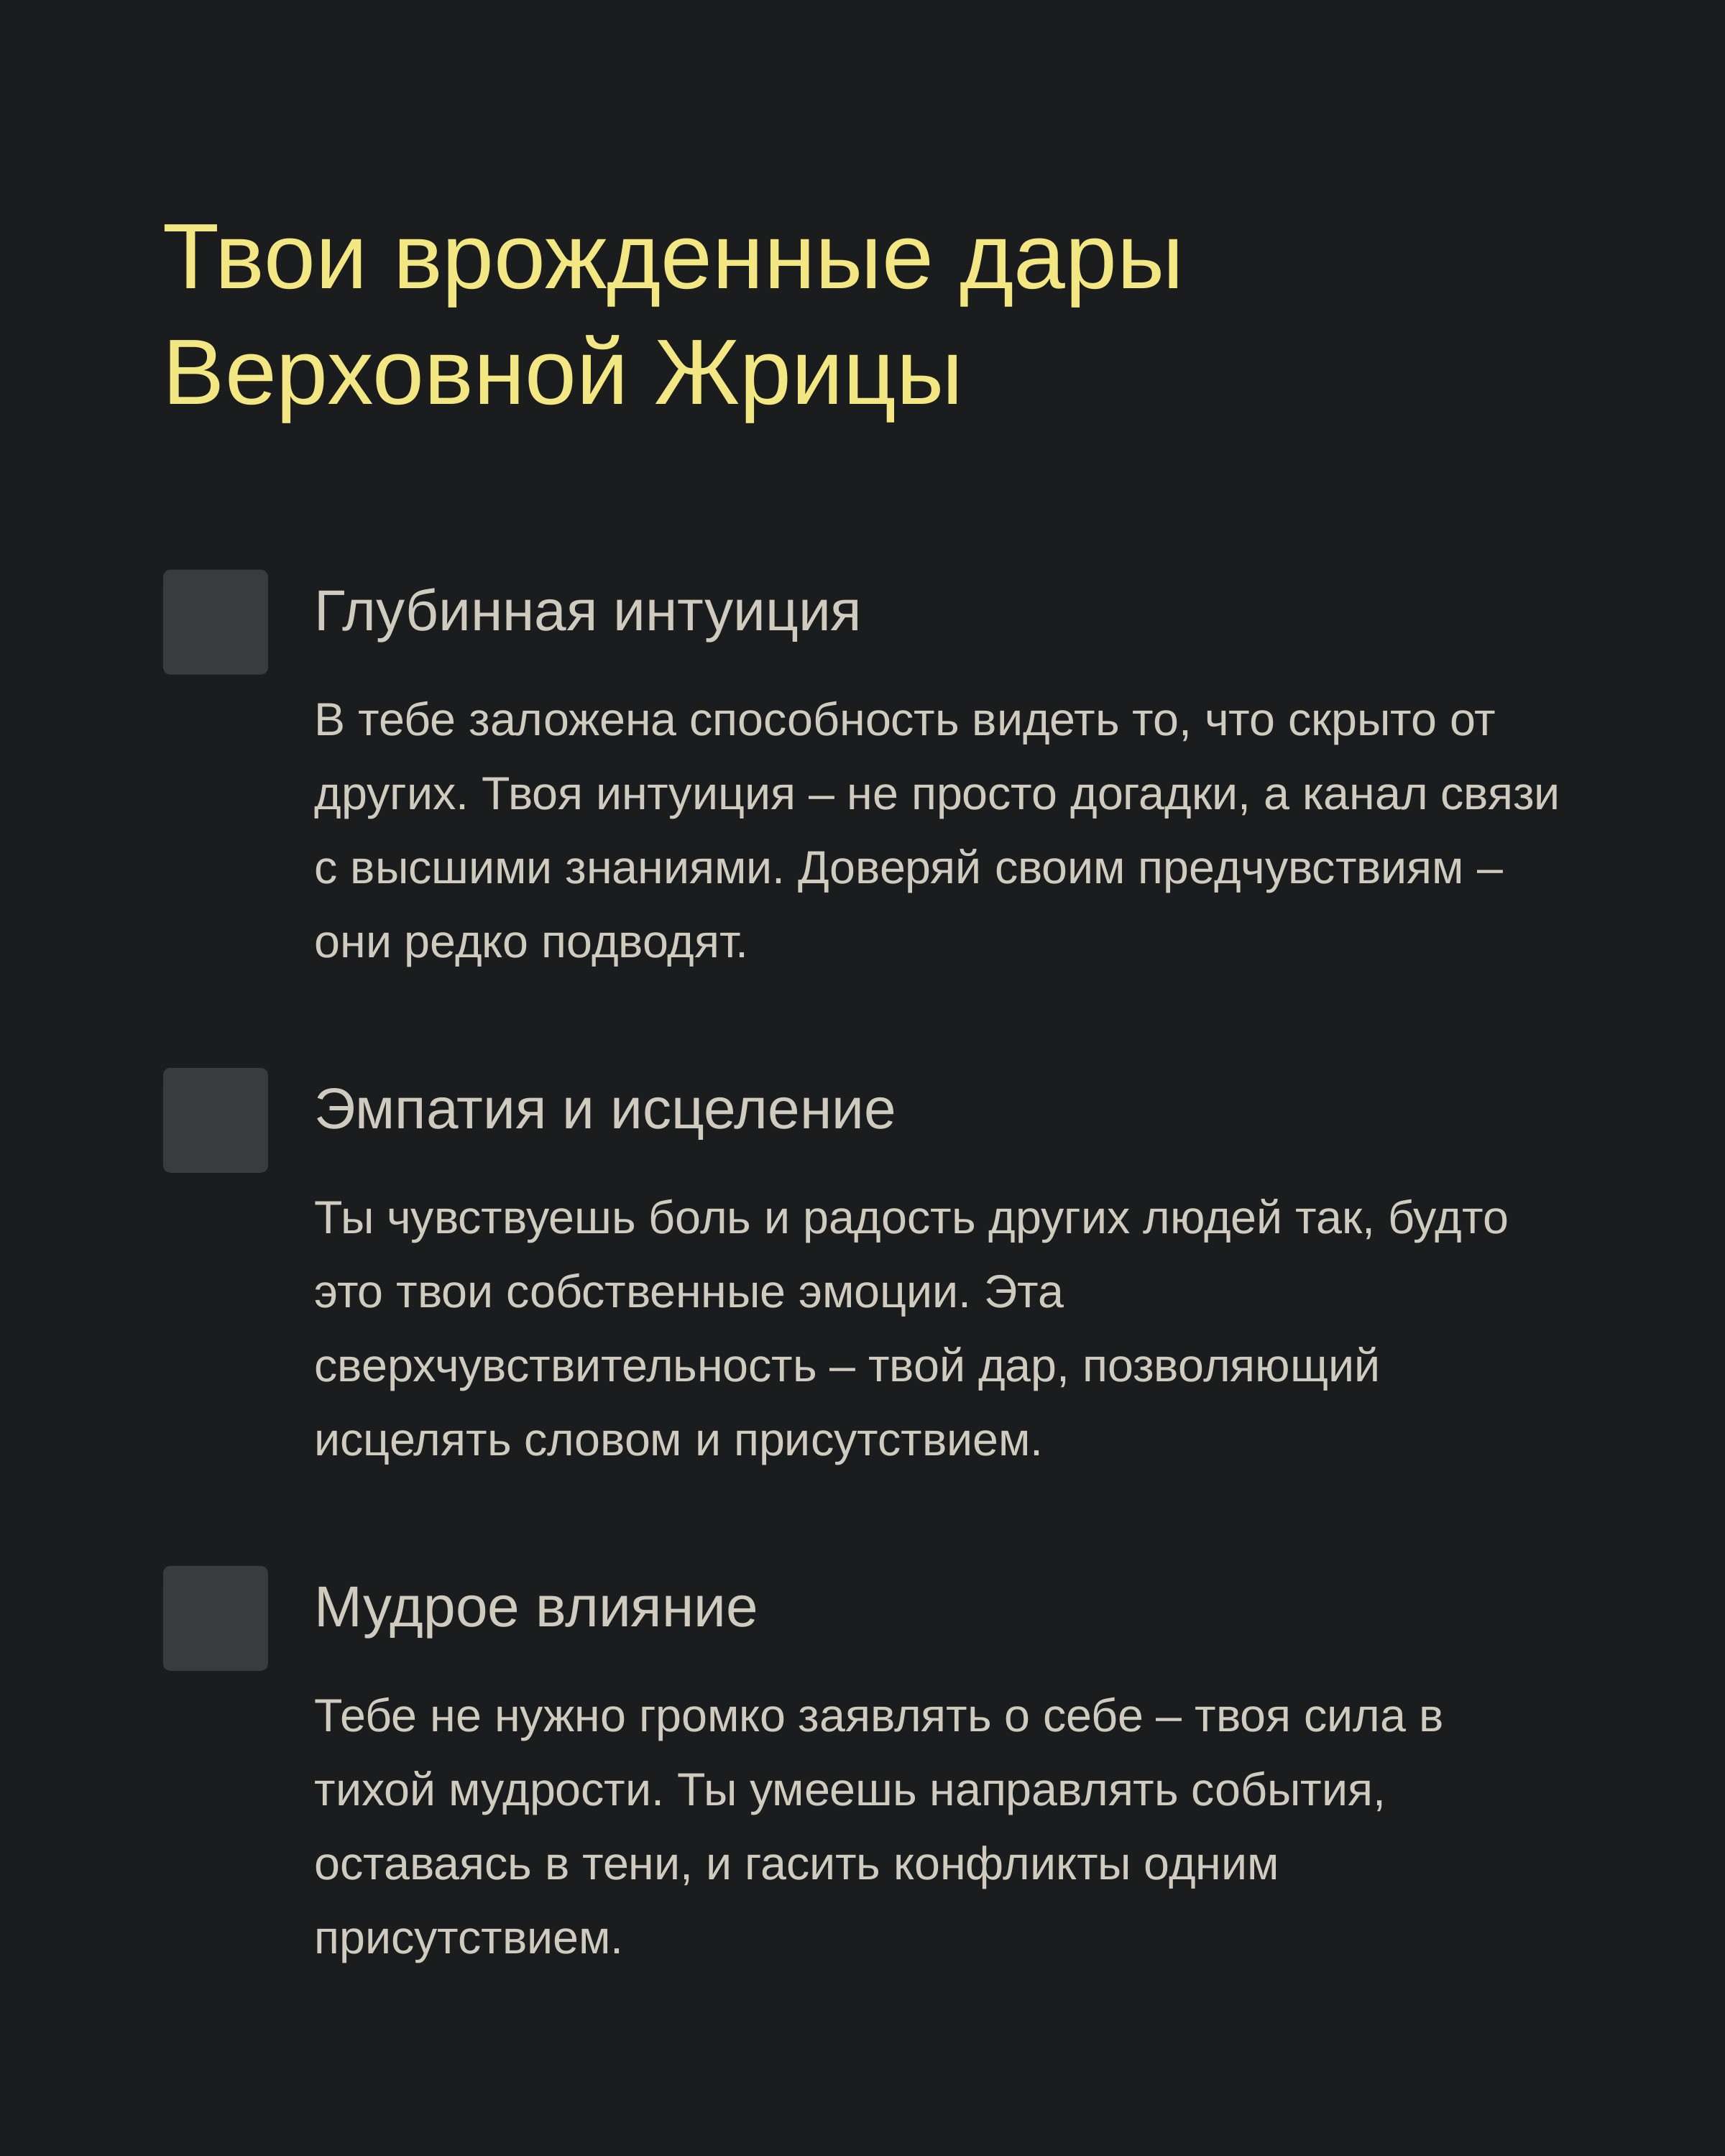

Твои врожденные дары Верховной Жрицы

Глубинная интуиция
В тебе заложена способность видеть то, что скрыто от других. Твоя интуиция – не просто догадки, а канал связи с высшими знаниями. Доверяй своим предчувствиям – они редко подводят.

Эмпатия и исцеление
Ты чувствуешь боль и радость других людей так, будто это твои собственные эмоции. Эта сверхчувствительность – твой дар, позволяющий исцелять словом и присутствием.

Мудрое влияние
Тебе не нужно громко заявлять о себе – твоя сила в тихой мудрости. Ты умеешь направлять события, оставаясь в тени, и гасить конфликты одним присутствием.